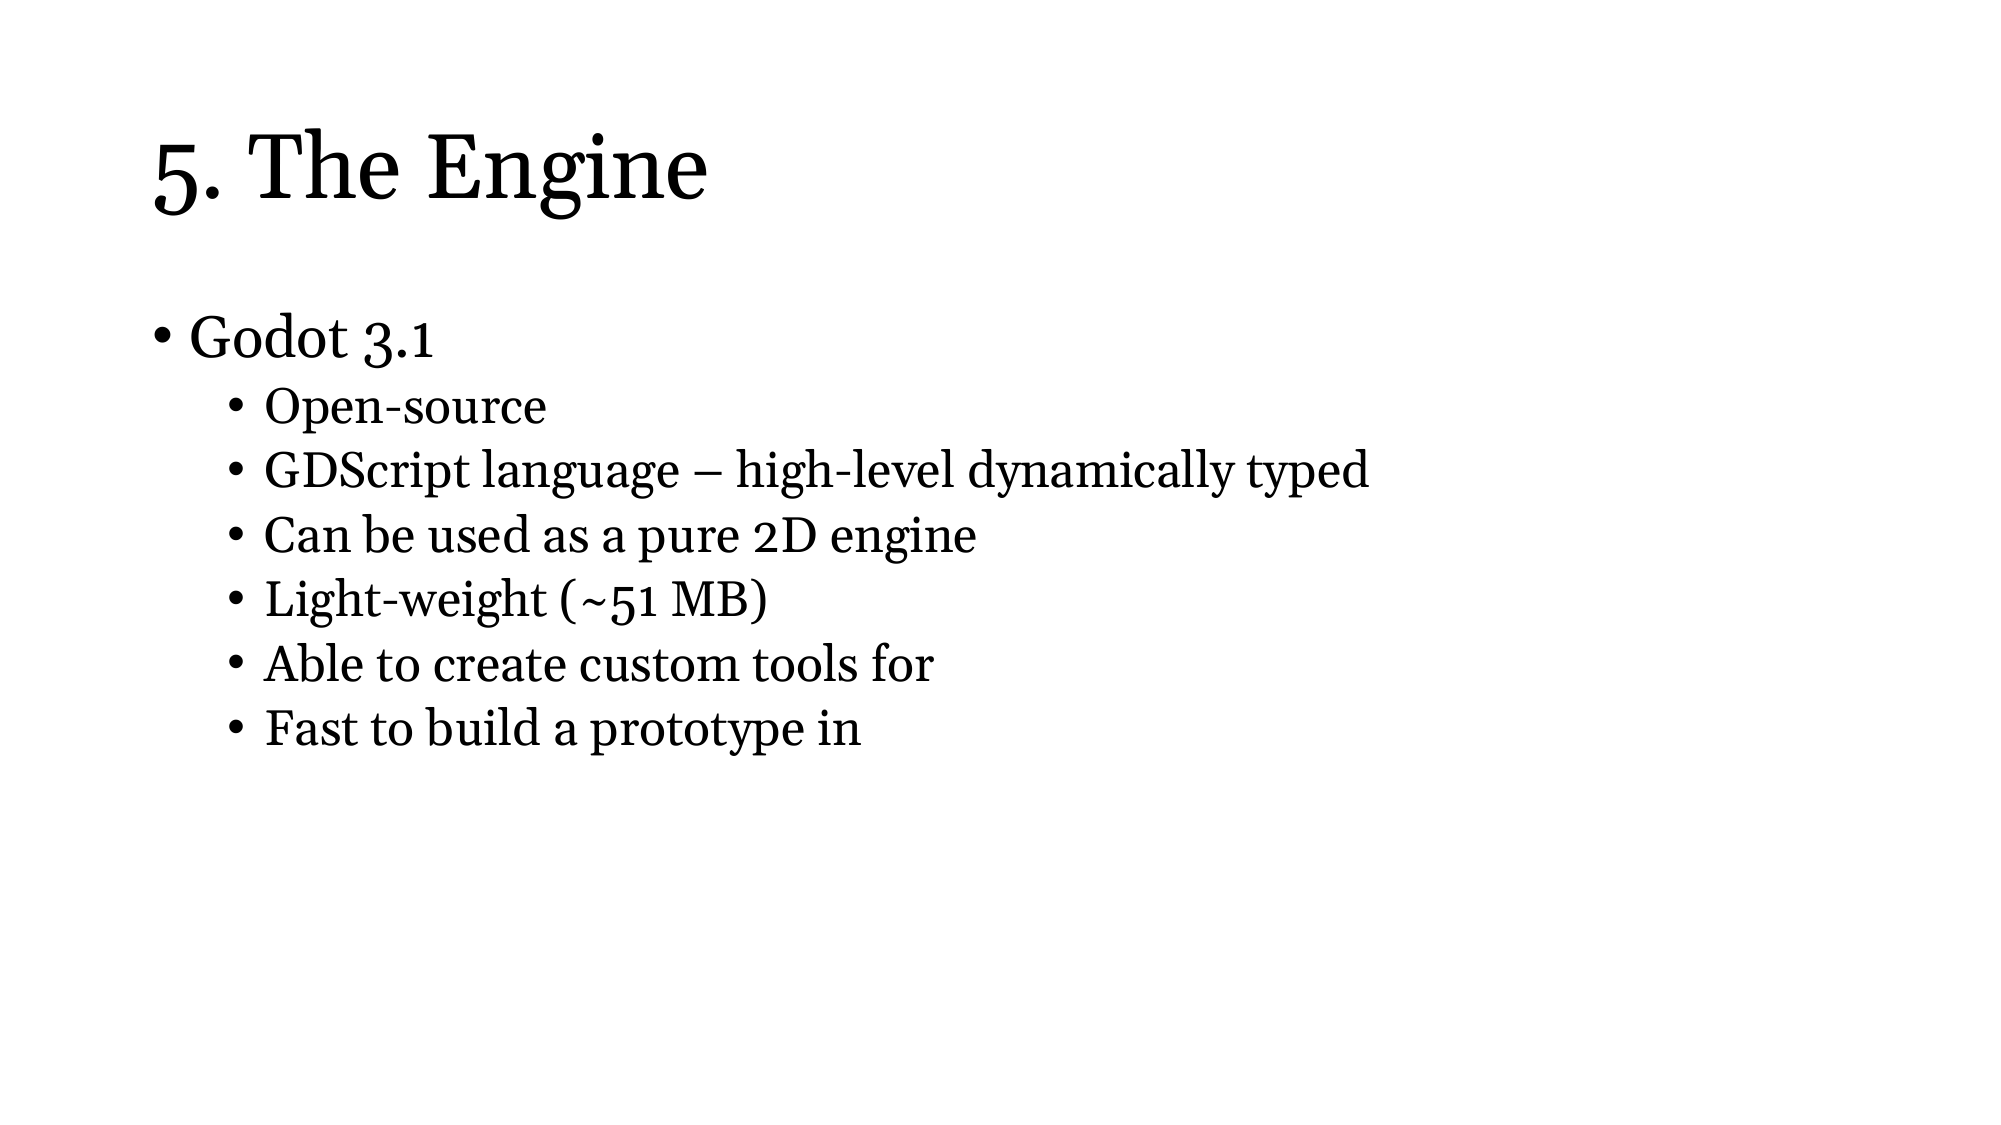

# 5. The Engine
Godot 3.1
Open-source
GDScript language – high-level dynamically typed
Can be used as a pure 2D engine
Light-weight (~51 MB)
Able to create custom tools for
Fast to build a prototype in